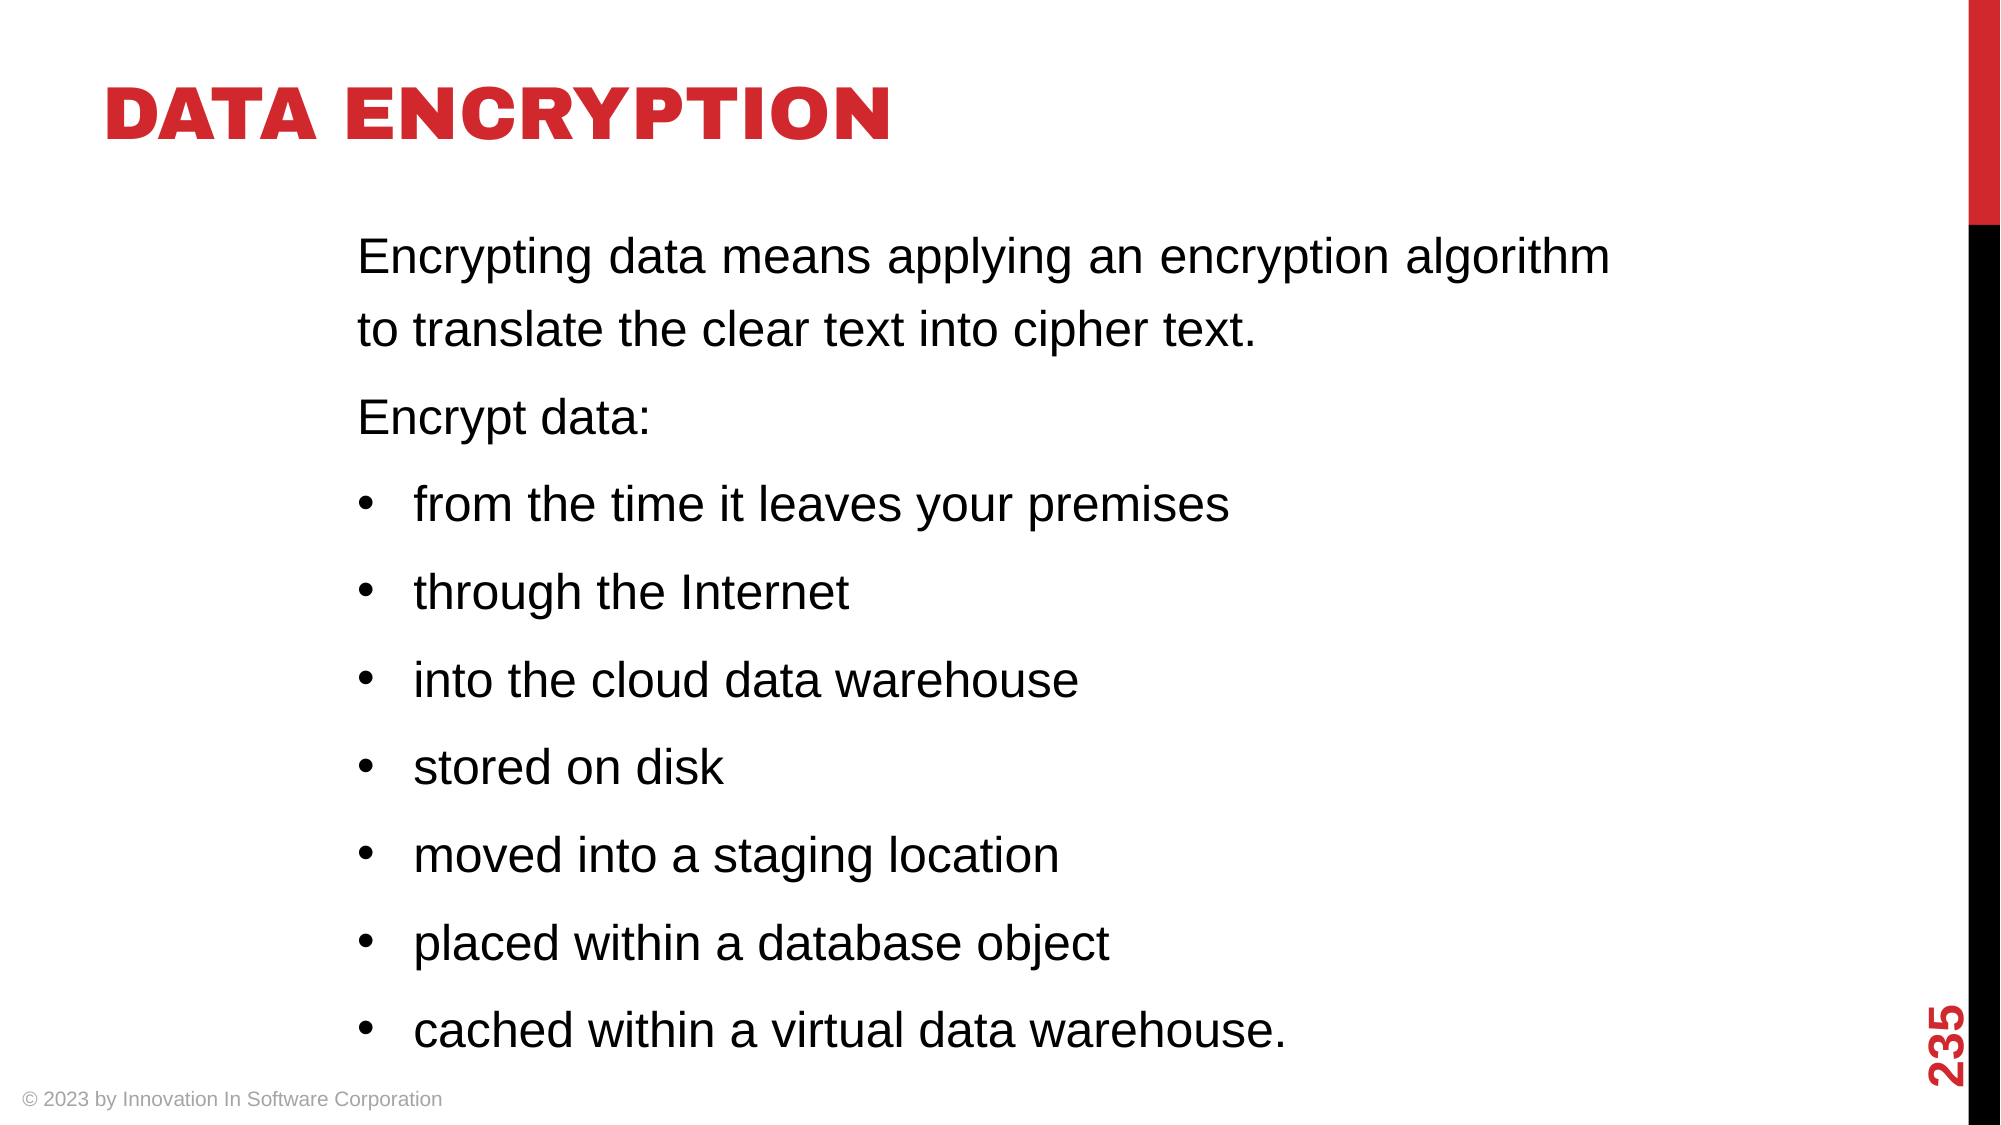

# DATA ENCRYPTION
Encrypting data means applying an encryption algorithm to translate the clear text into cipher text.
Encrypt data:
from the time it leaves your premises
through the Internet
into the cloud data warehouse
stored on disk
moved into a staging location
placed within a database object
cached within a virtual data warehouse.
235
© 2023 by Innovation In Software Corporation